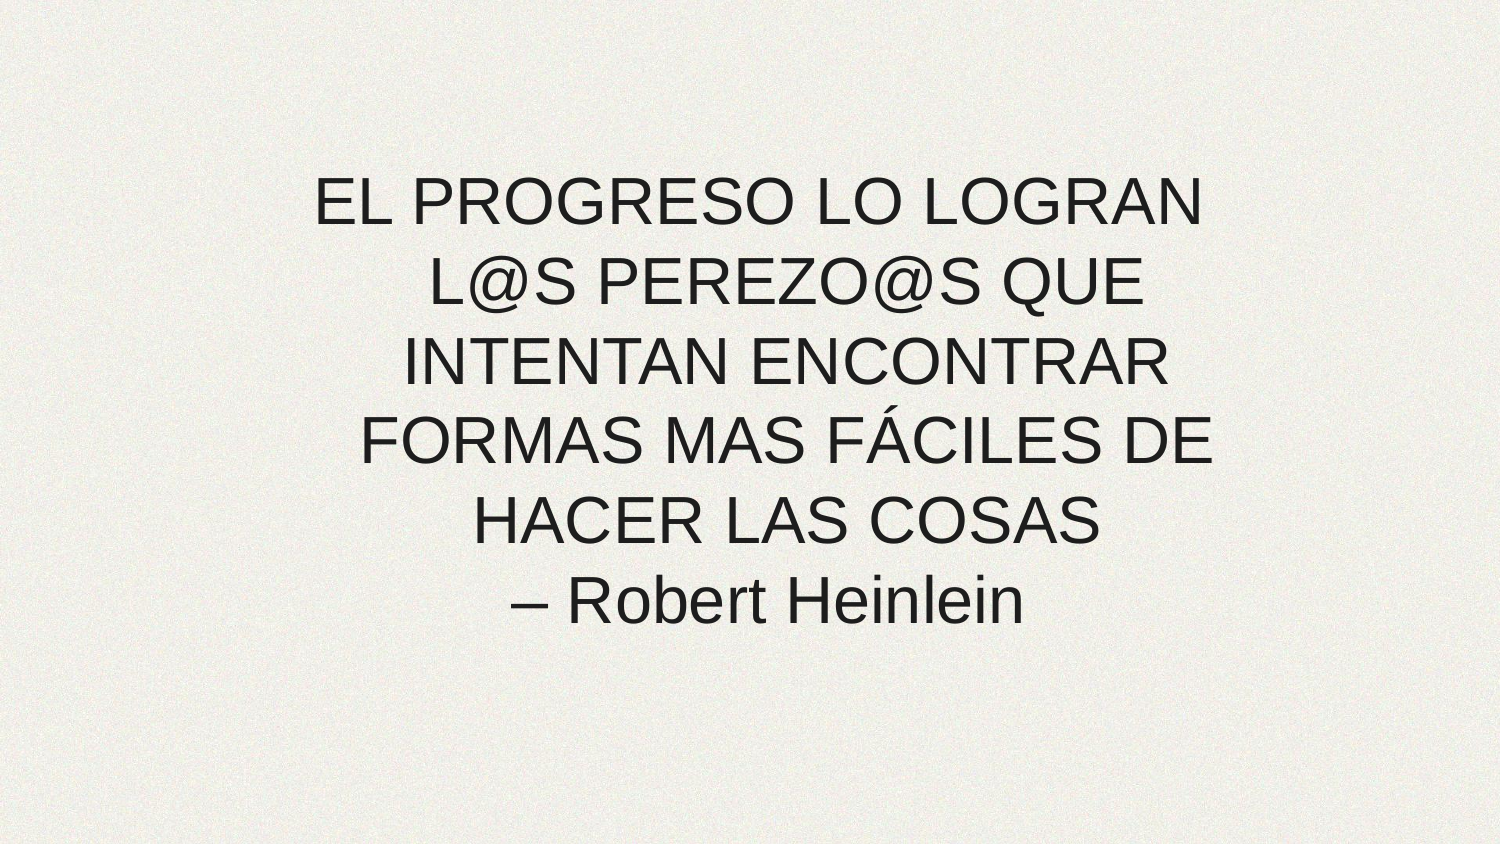

EL PROGRESO LO LOGRAN L@S PEREZO@S QUE INTENTAN ENCONTRAR FORMAS MAS FÁCILES DE HACER LAS COSAS
 – Robert Heinlein